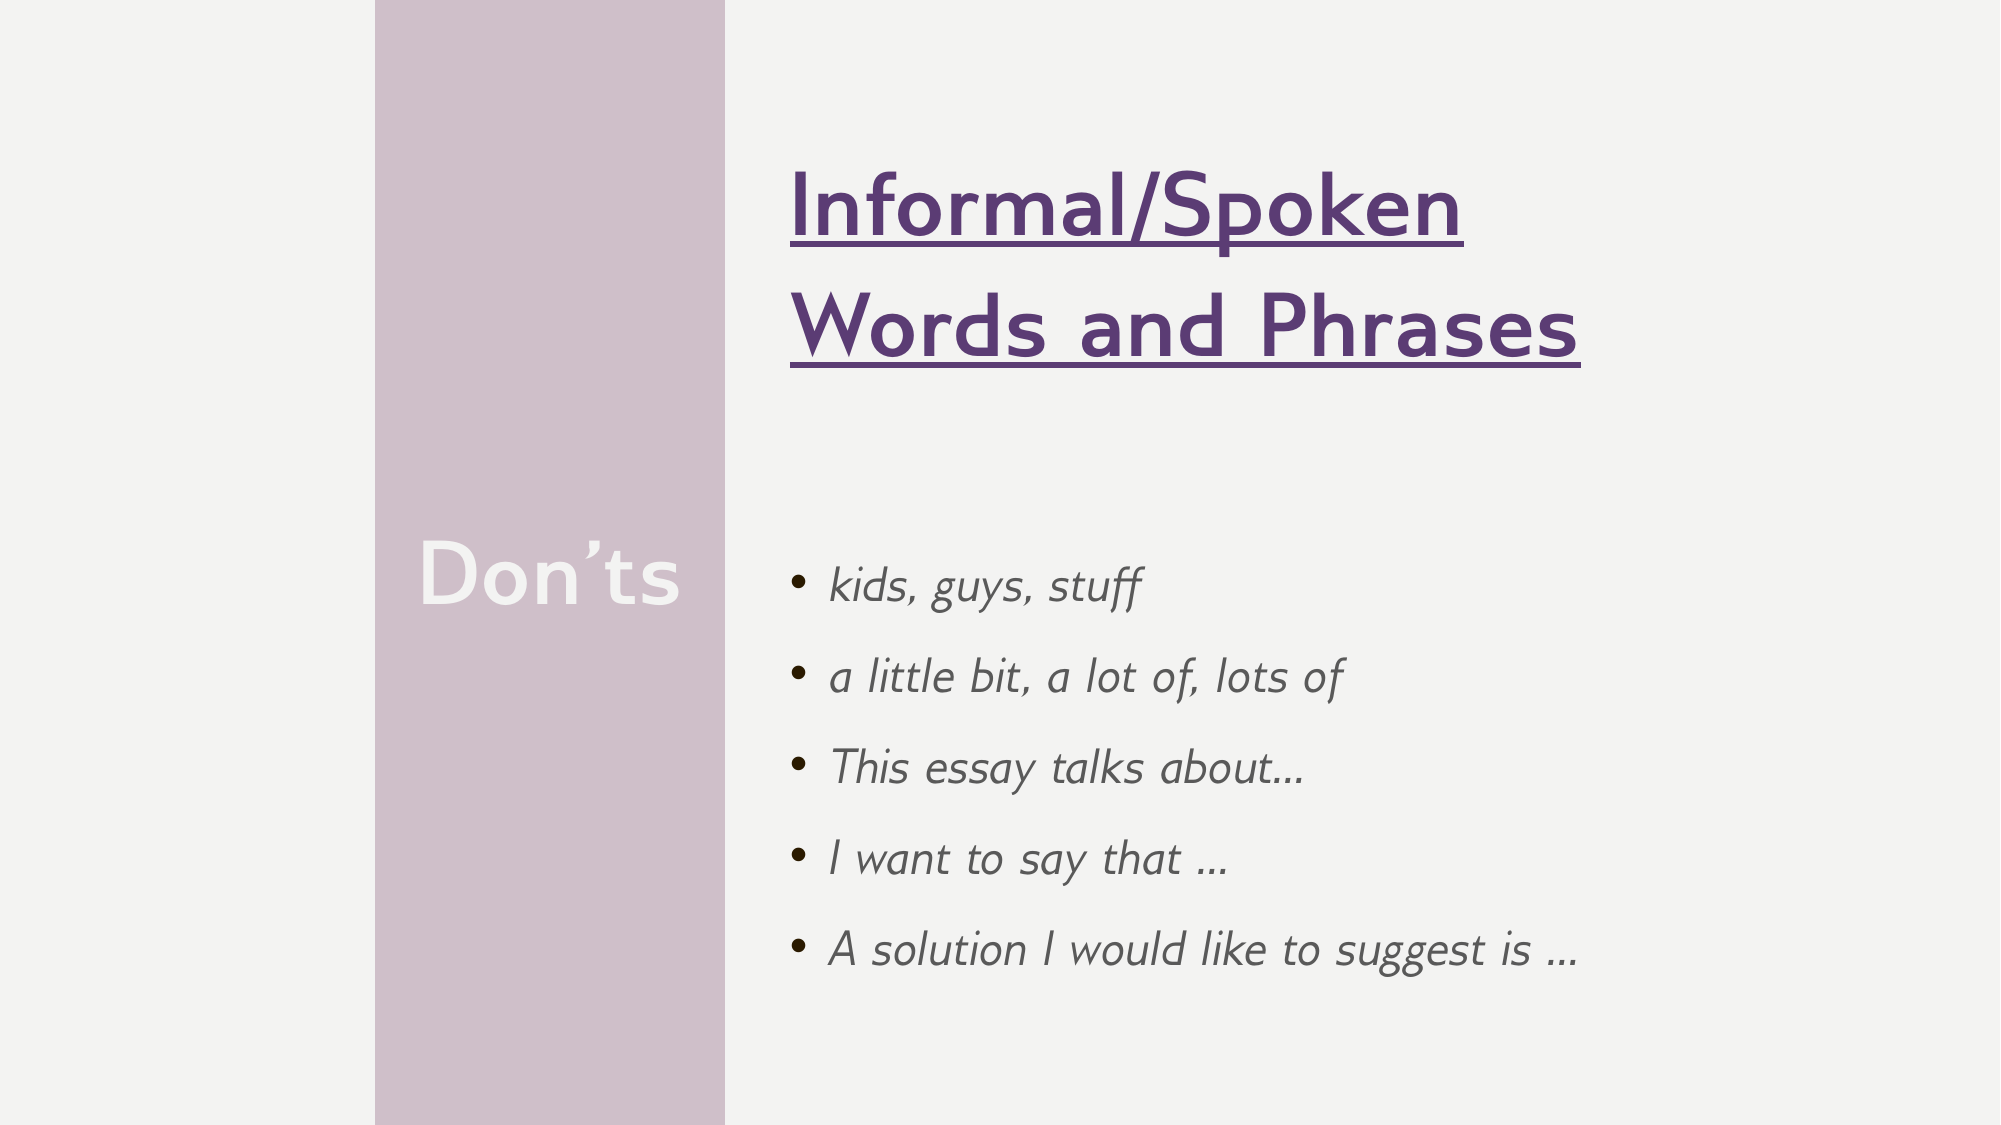

Don’ts
Informal/Spoken Words and Phrases
kids, guys, stuff
a little bit, a lot of, lots of
This essay talks about…
I want to say that …
A solution I would like to suggest is …